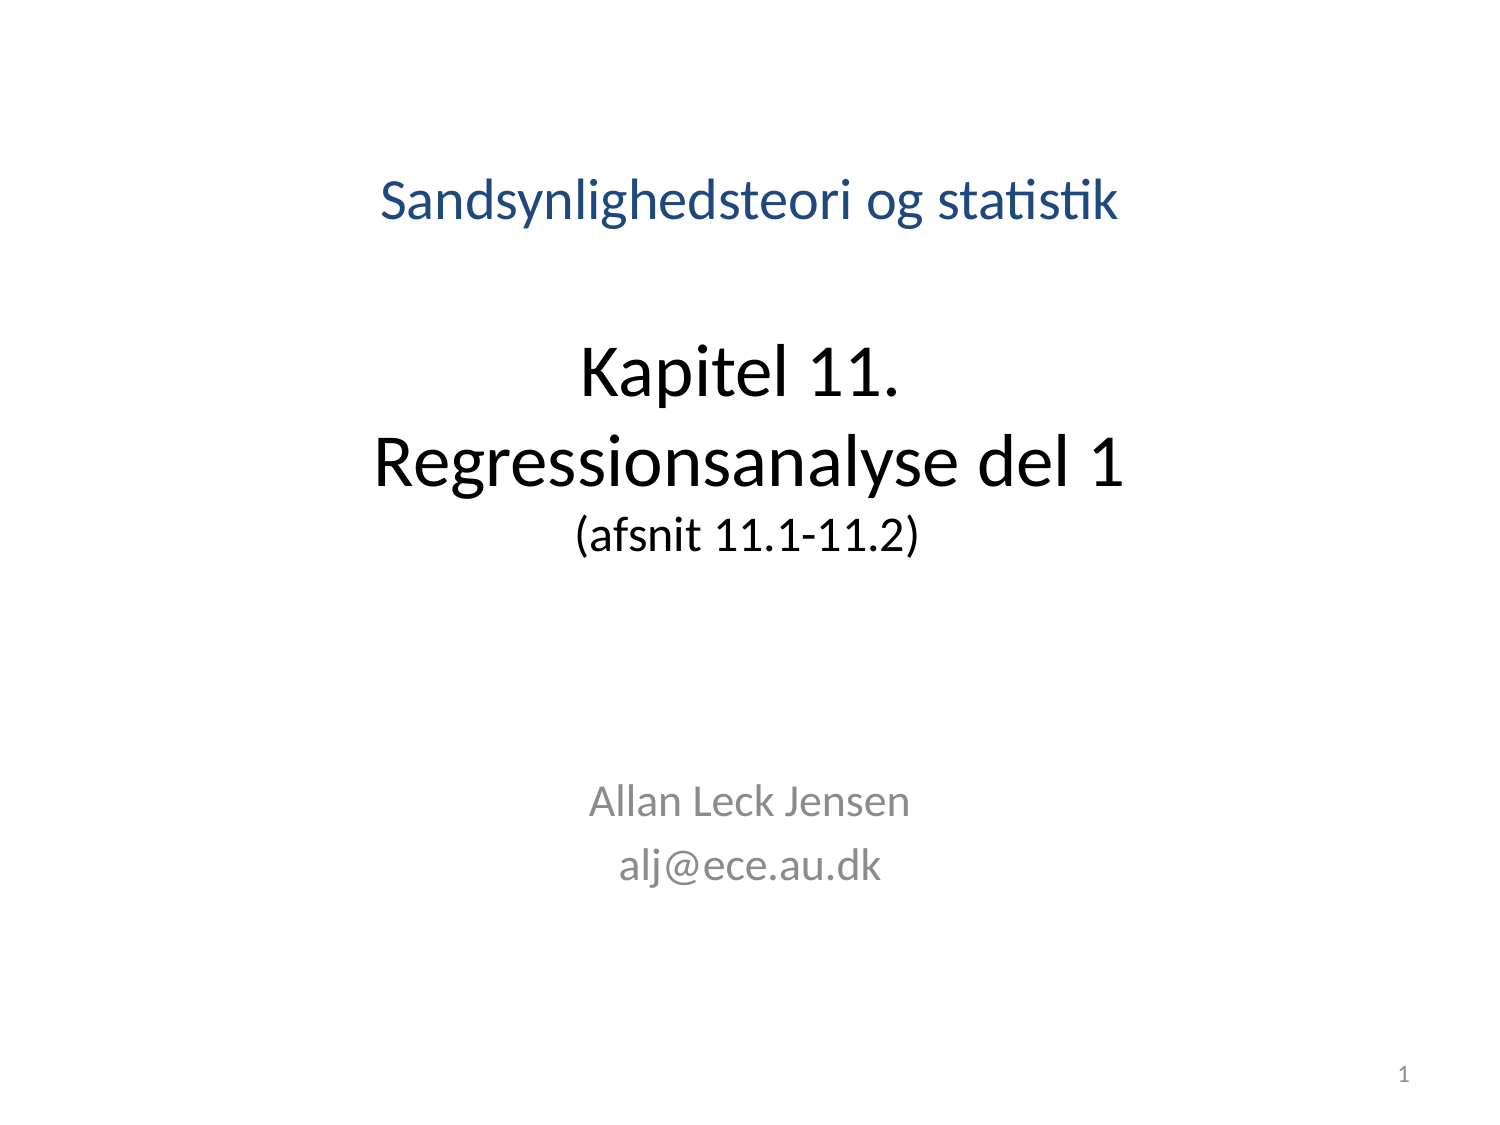

# Sandsynlighedsteori og statistik Kapitel 11. Regressionsanalyse del 1 (afsnit 11.1-11.2)
Allan Leck Jensen
alj@ece.au.dk
1